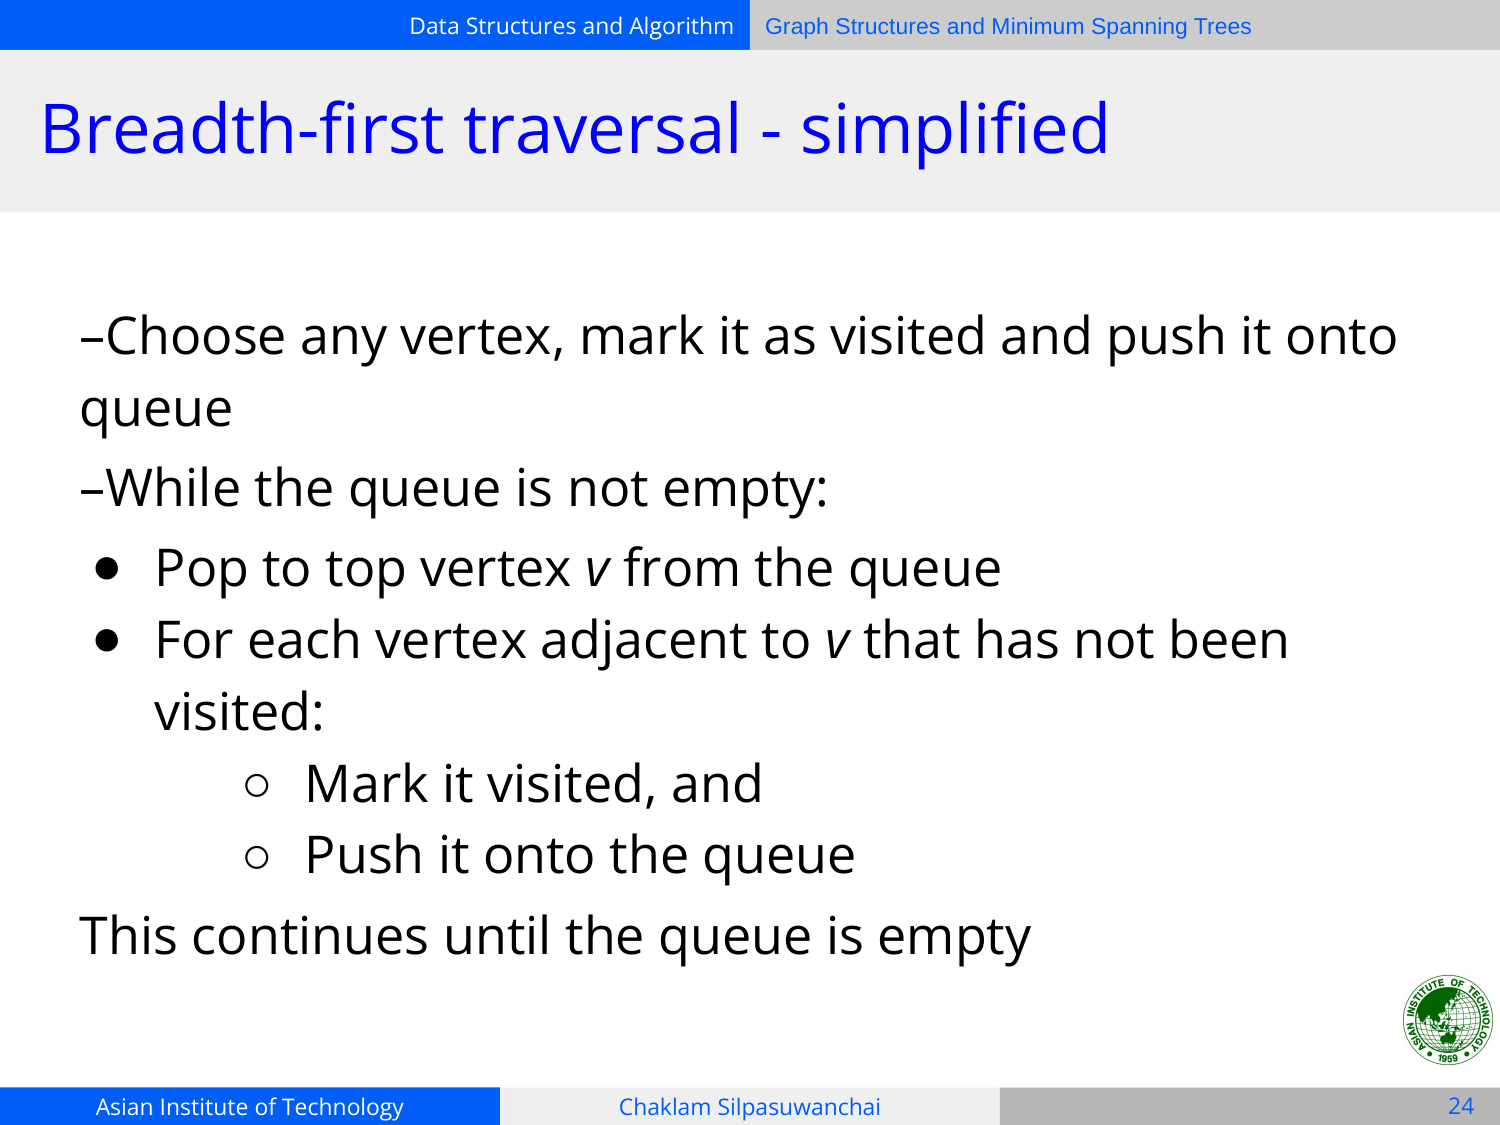

# Breadth-first traversal - simplified
–Choose any vertex, mark it as visited and push it onto queue
–While the queue is not empty:
Pop to top vertex v from the queue
For each vertex adjacent to v that has not been visited:
Mark it visited, and
Push it onto the queue
This continues until the queue is empty

24